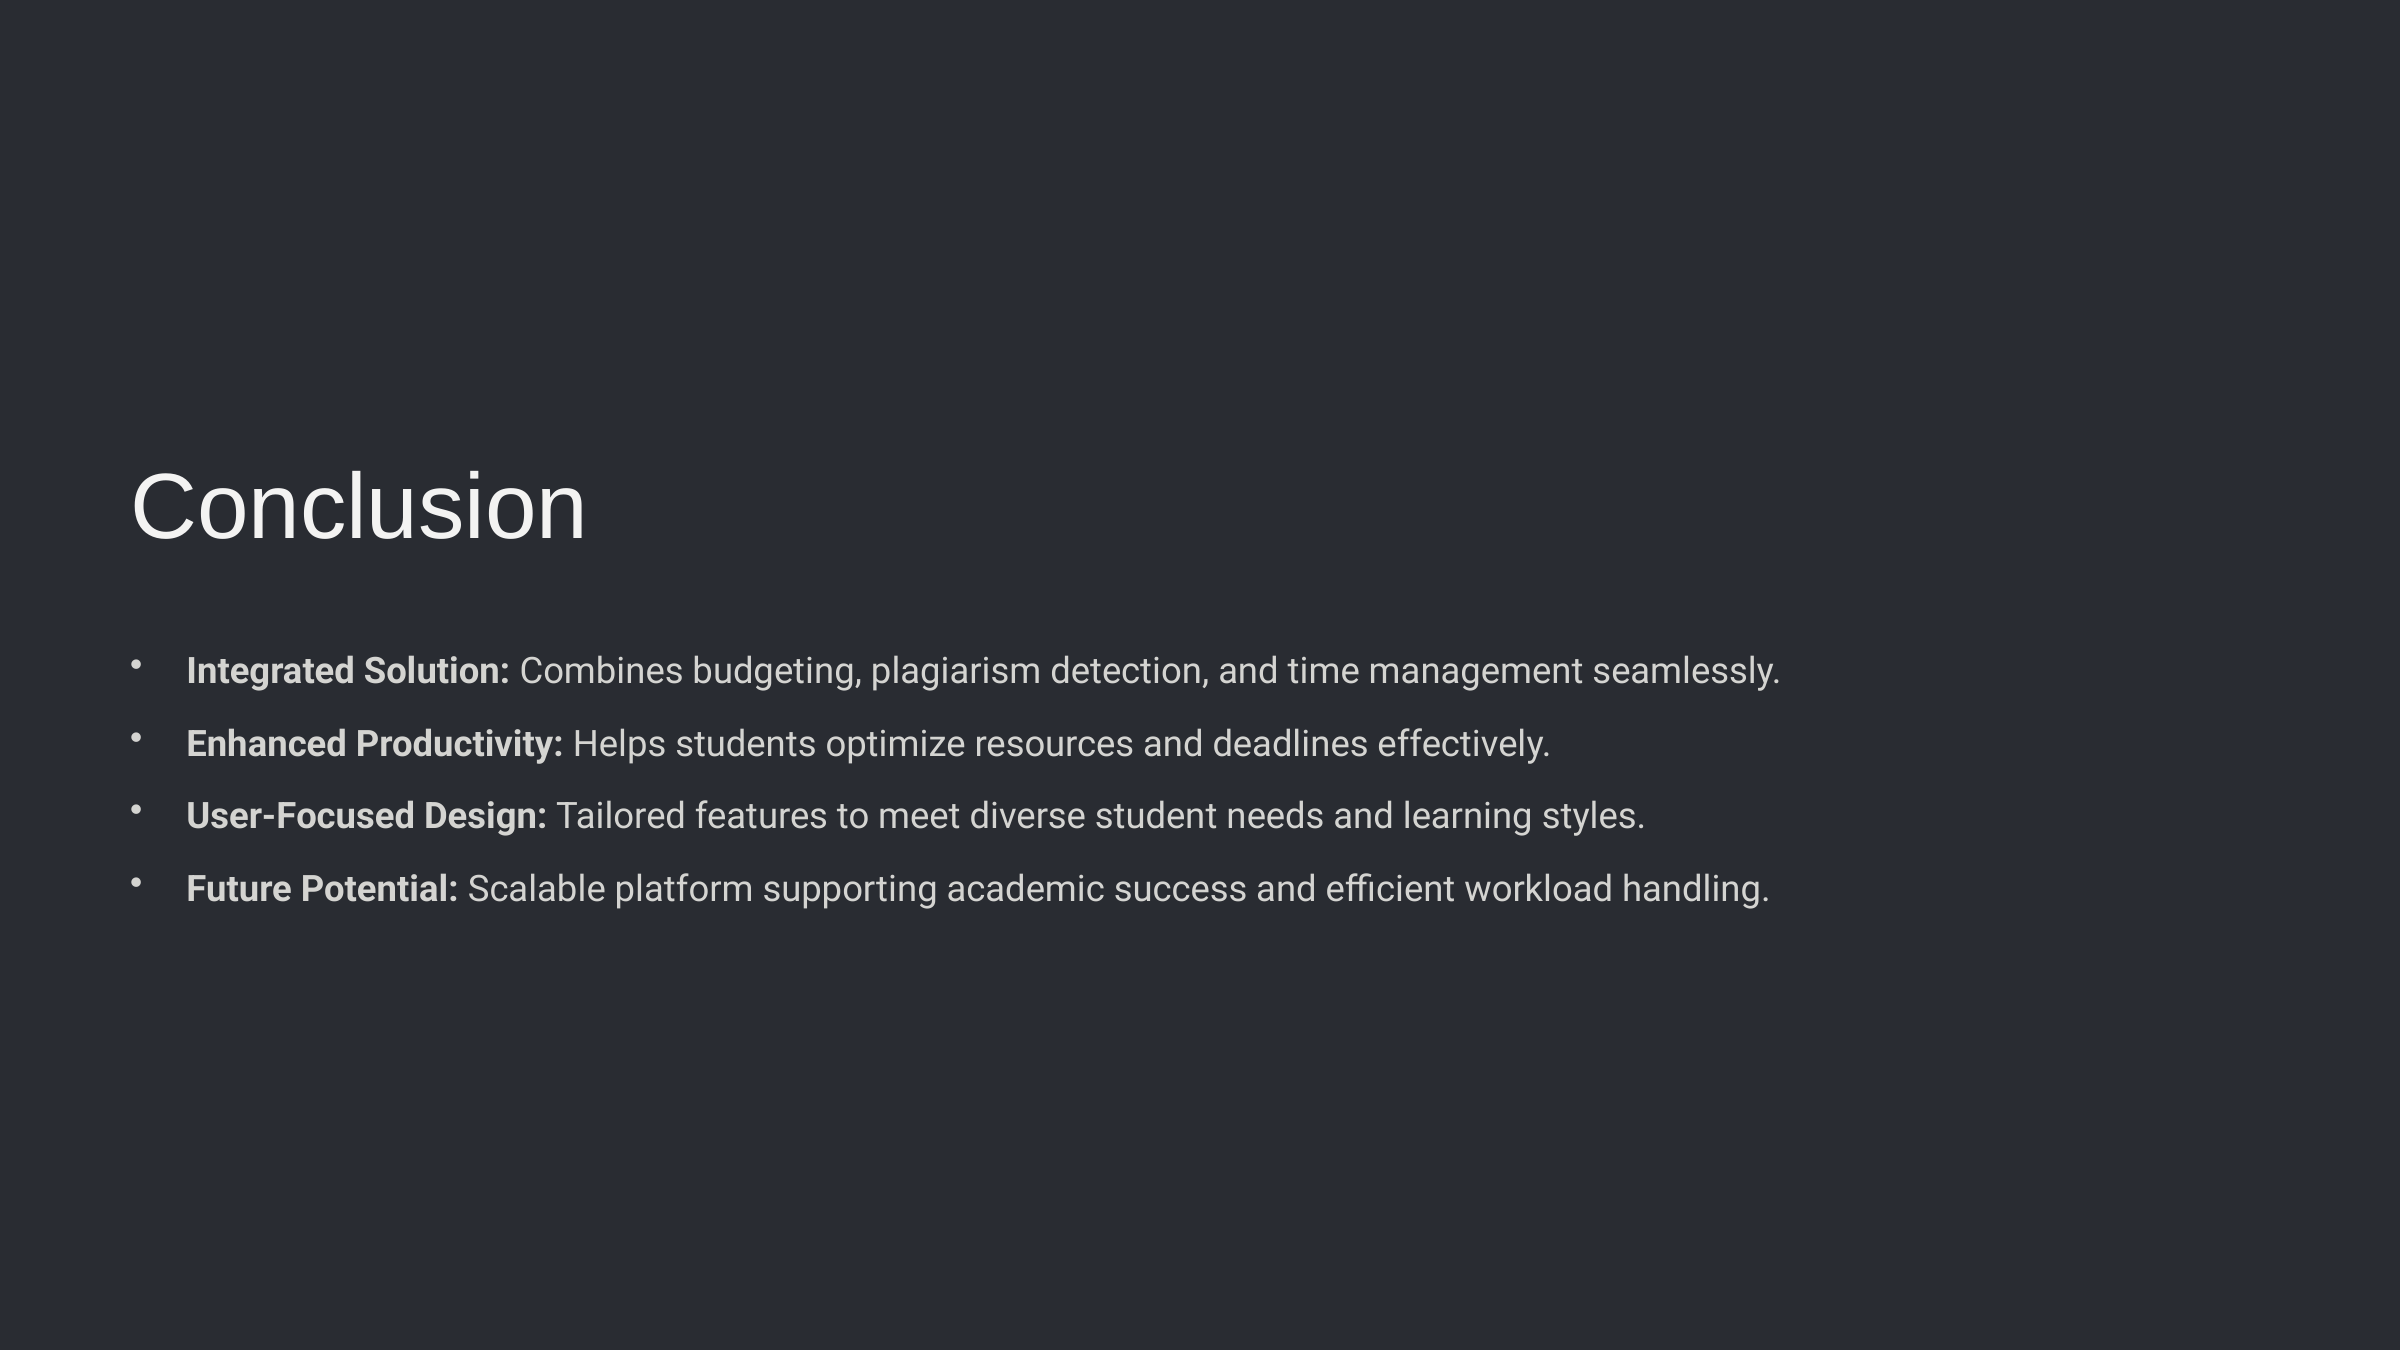

Conclusion
Integrated Solution: Combines budgeting, plagiarism detection, and time management seamlessly.
Enhanced Productivity: Helps students optimize resources and deadlines effectively.
User-Focused Design: Tailored features to meet diverse student needs and learning styles.
Future Potential: Scalable platform supporting academic success and efficient workload handling.